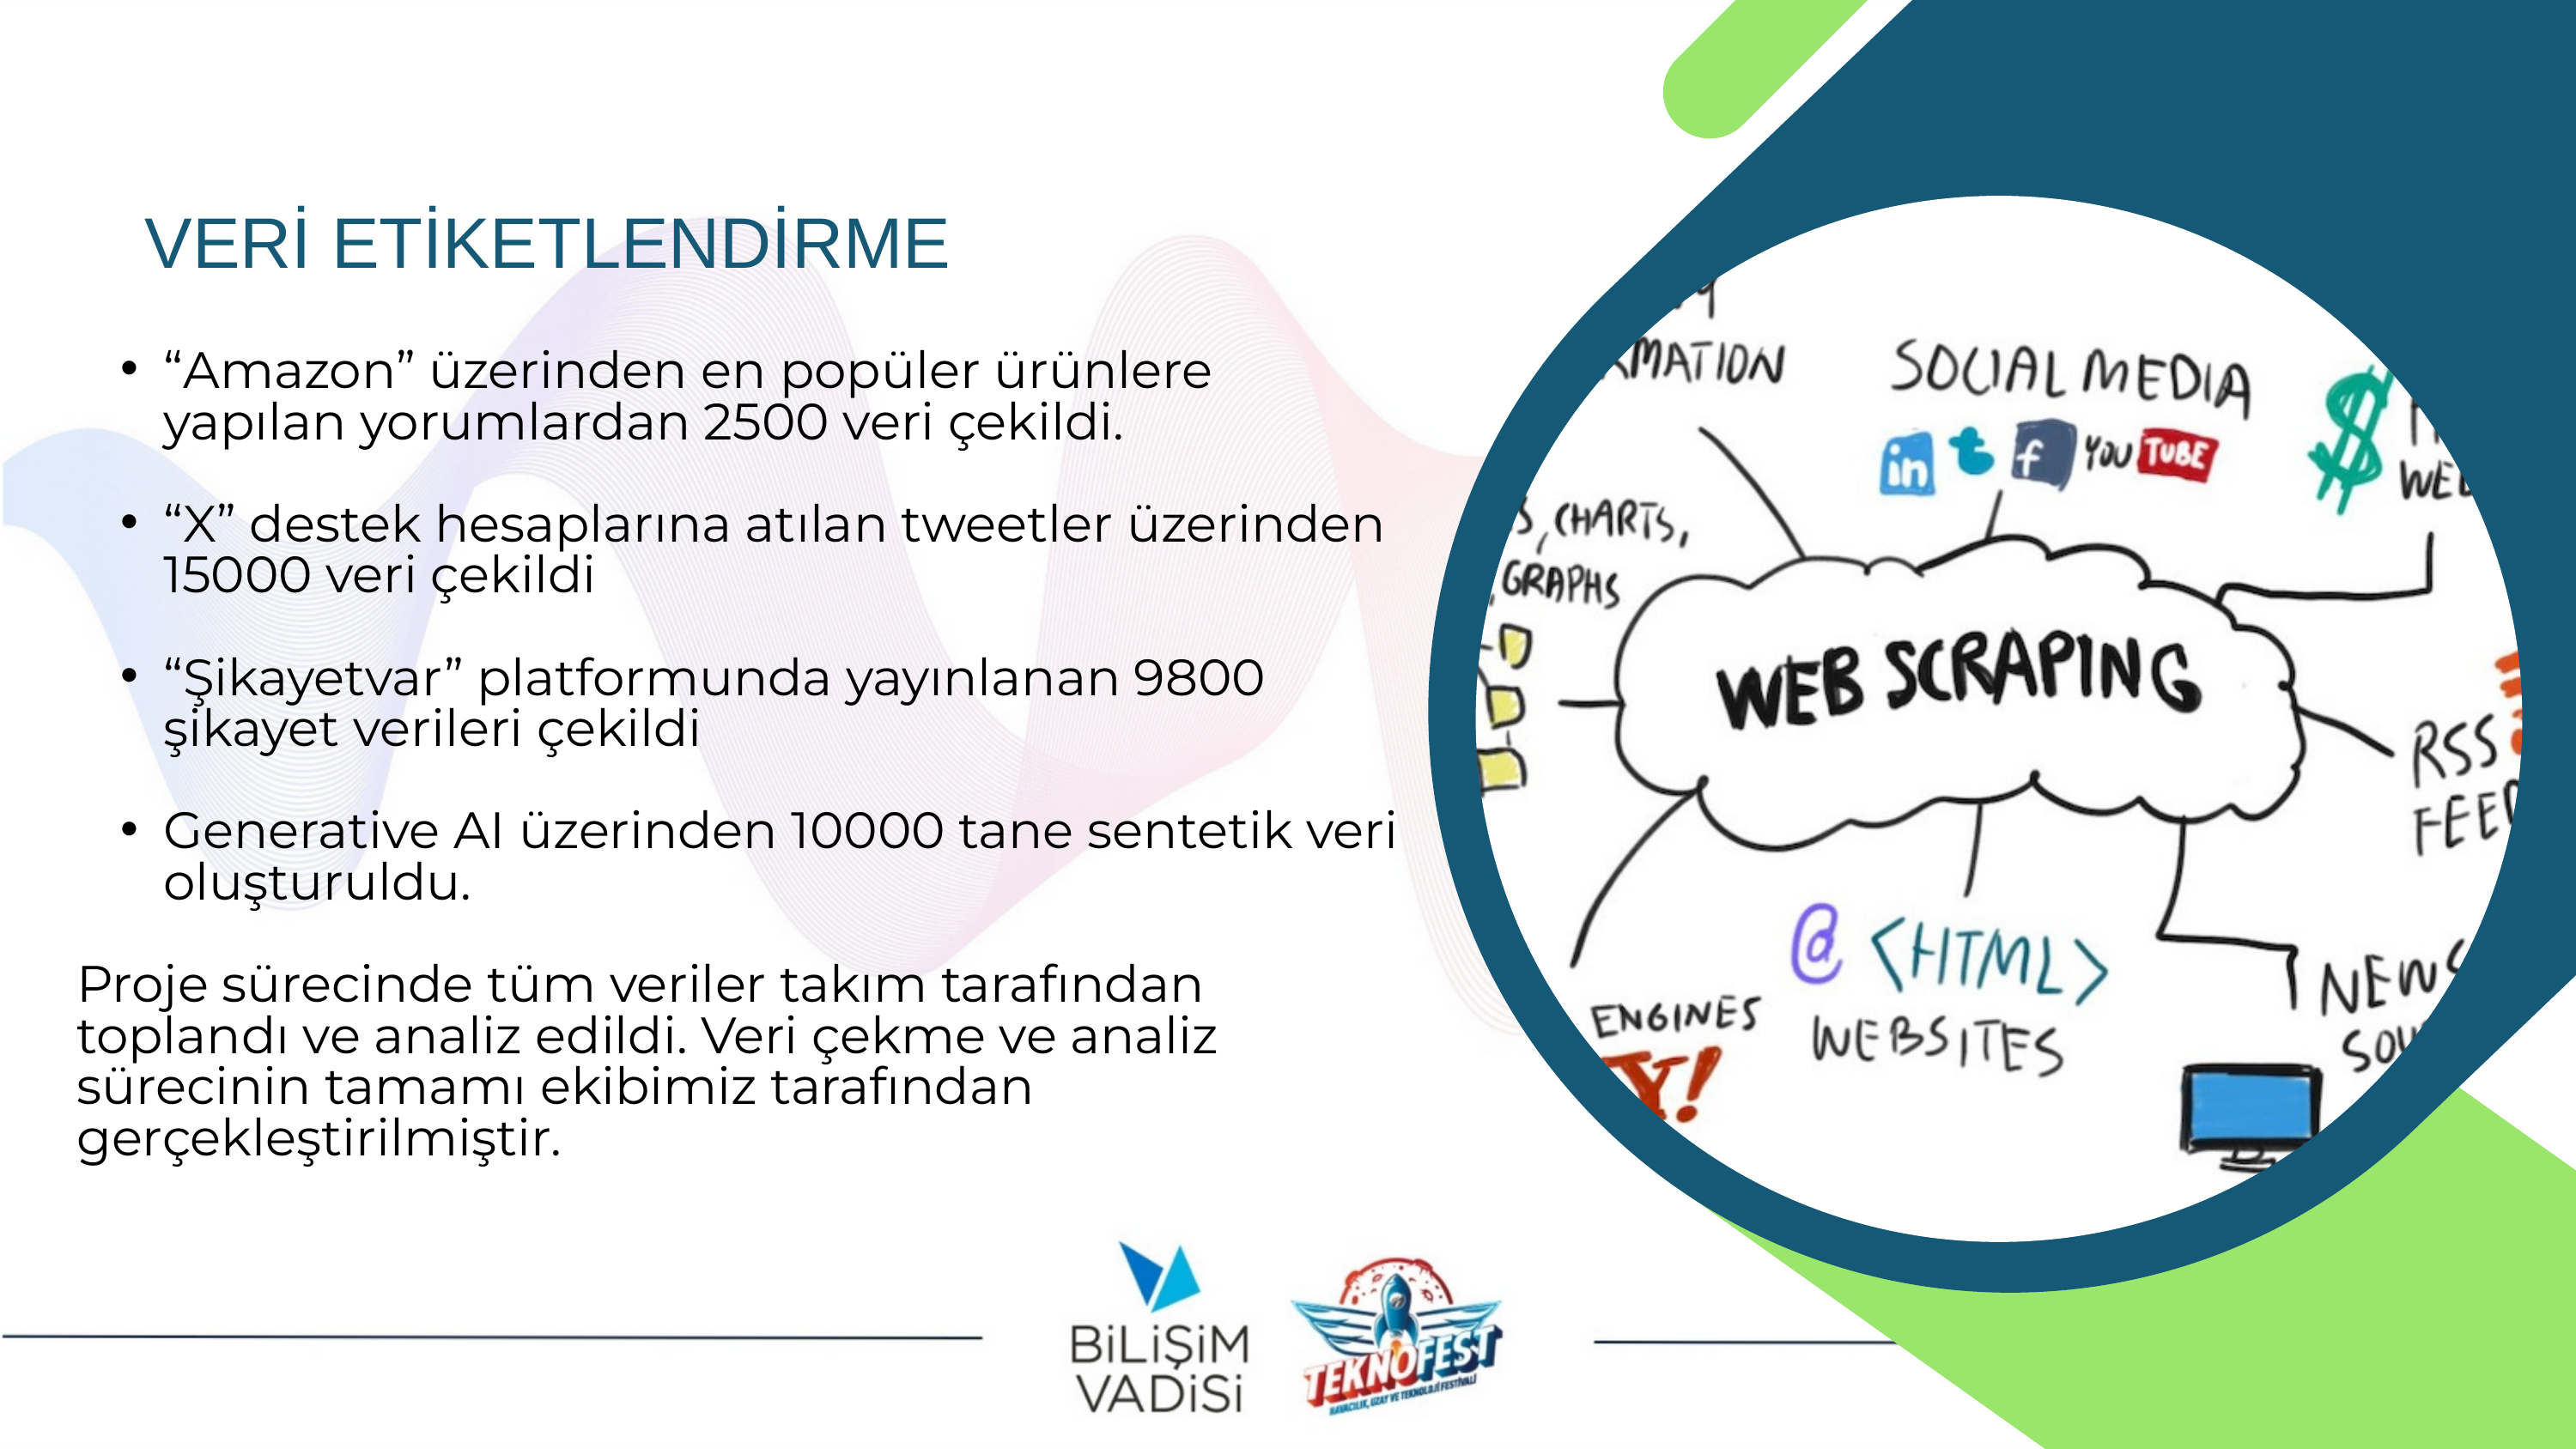

VERİ ETİKETLENDİRME
“Amazon” üzerinden en popüler ürünlere yapılan yorumlardan 2500 veri çekildi.

“X” destek hesaplarına atılan tweetler üzerinden 15000 veri çekildi

“Şikayetvar” platformunda yayınlanan 9800 şikayet verileri çekildi

Generative AI üzerinden 10000 tane sentetik veri oluşturuldu.

Proje sürecinde tüm veriler takım tarafından toplandı ve analiz edildi. Veri çekme ve analiz sürecinin tamamı ekibimiz tarafından gerçekleştirilmiştir.